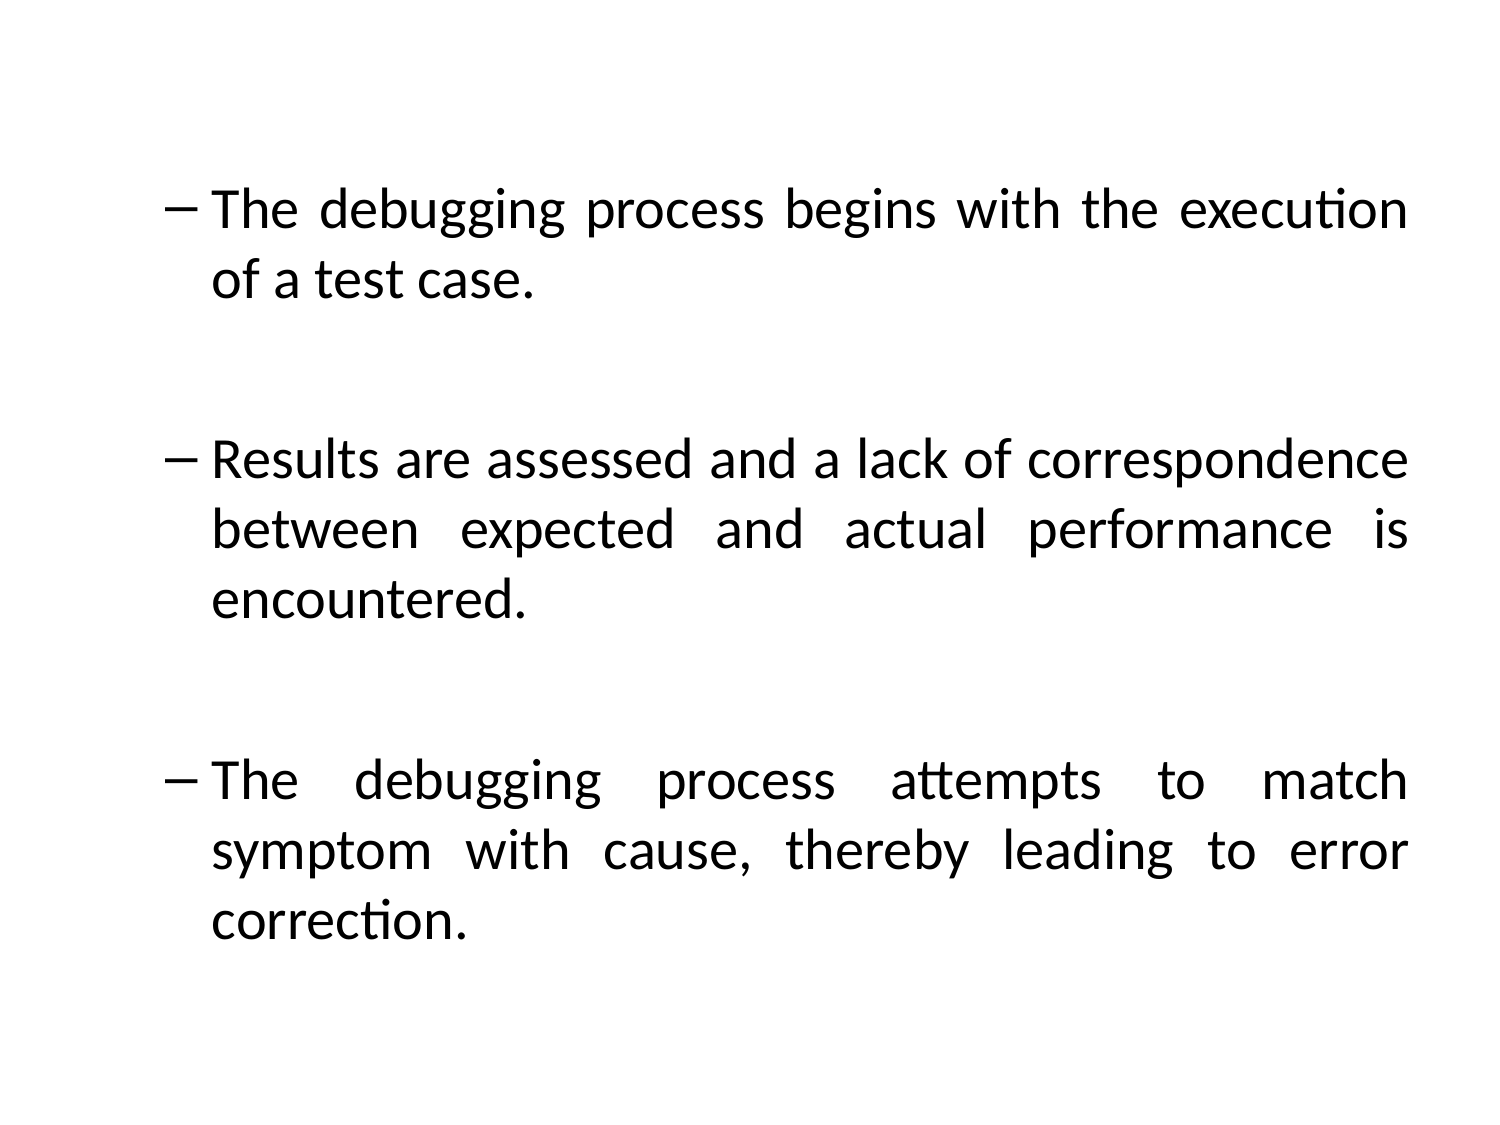

The debugging process begins with the execution of a test case.

Results are assessed and a lack of correspondence between expected and actual performance is encountered.

The debugging process attempts to match symptom with cause, thereby leading to error correction.